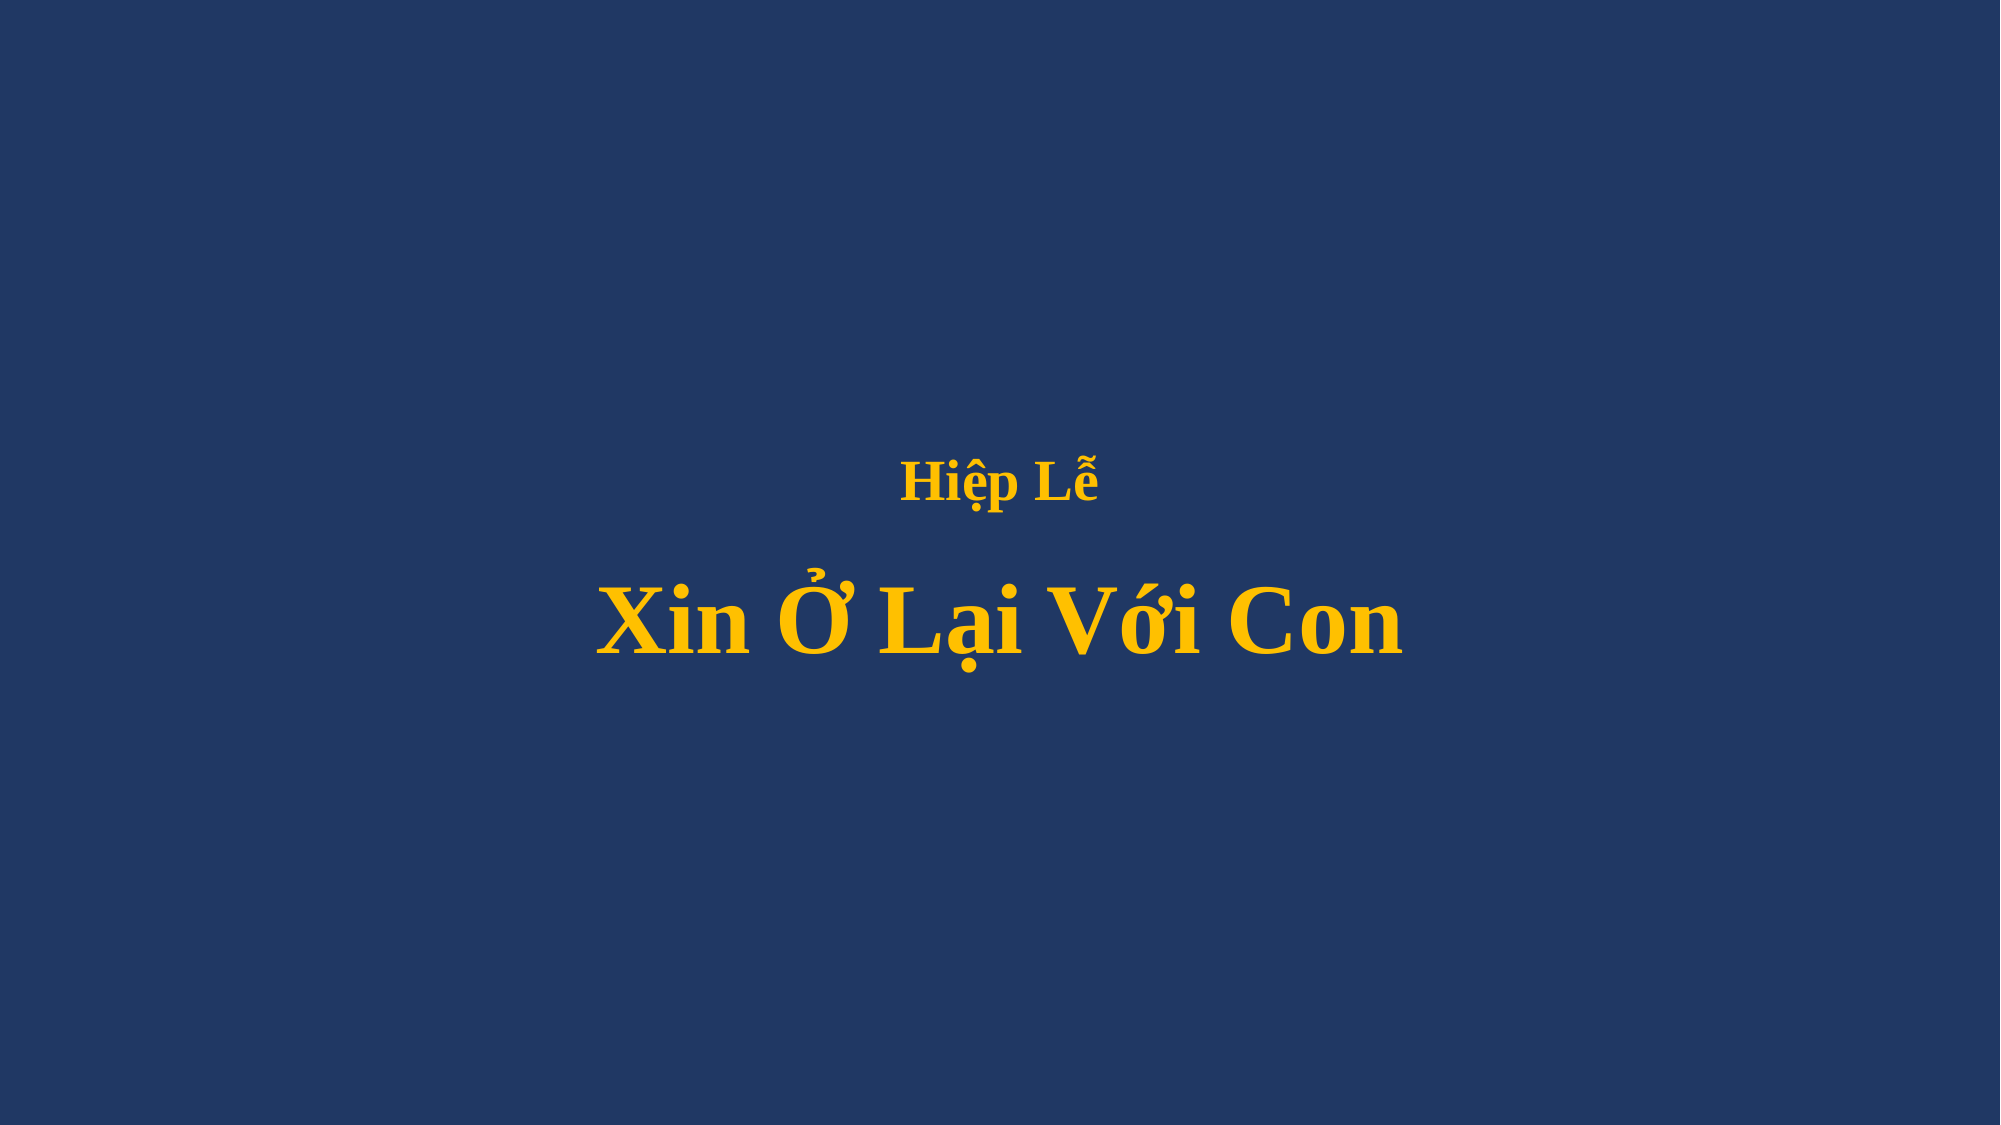

# Hiệp Lễ Xin Ở Lại Với Con